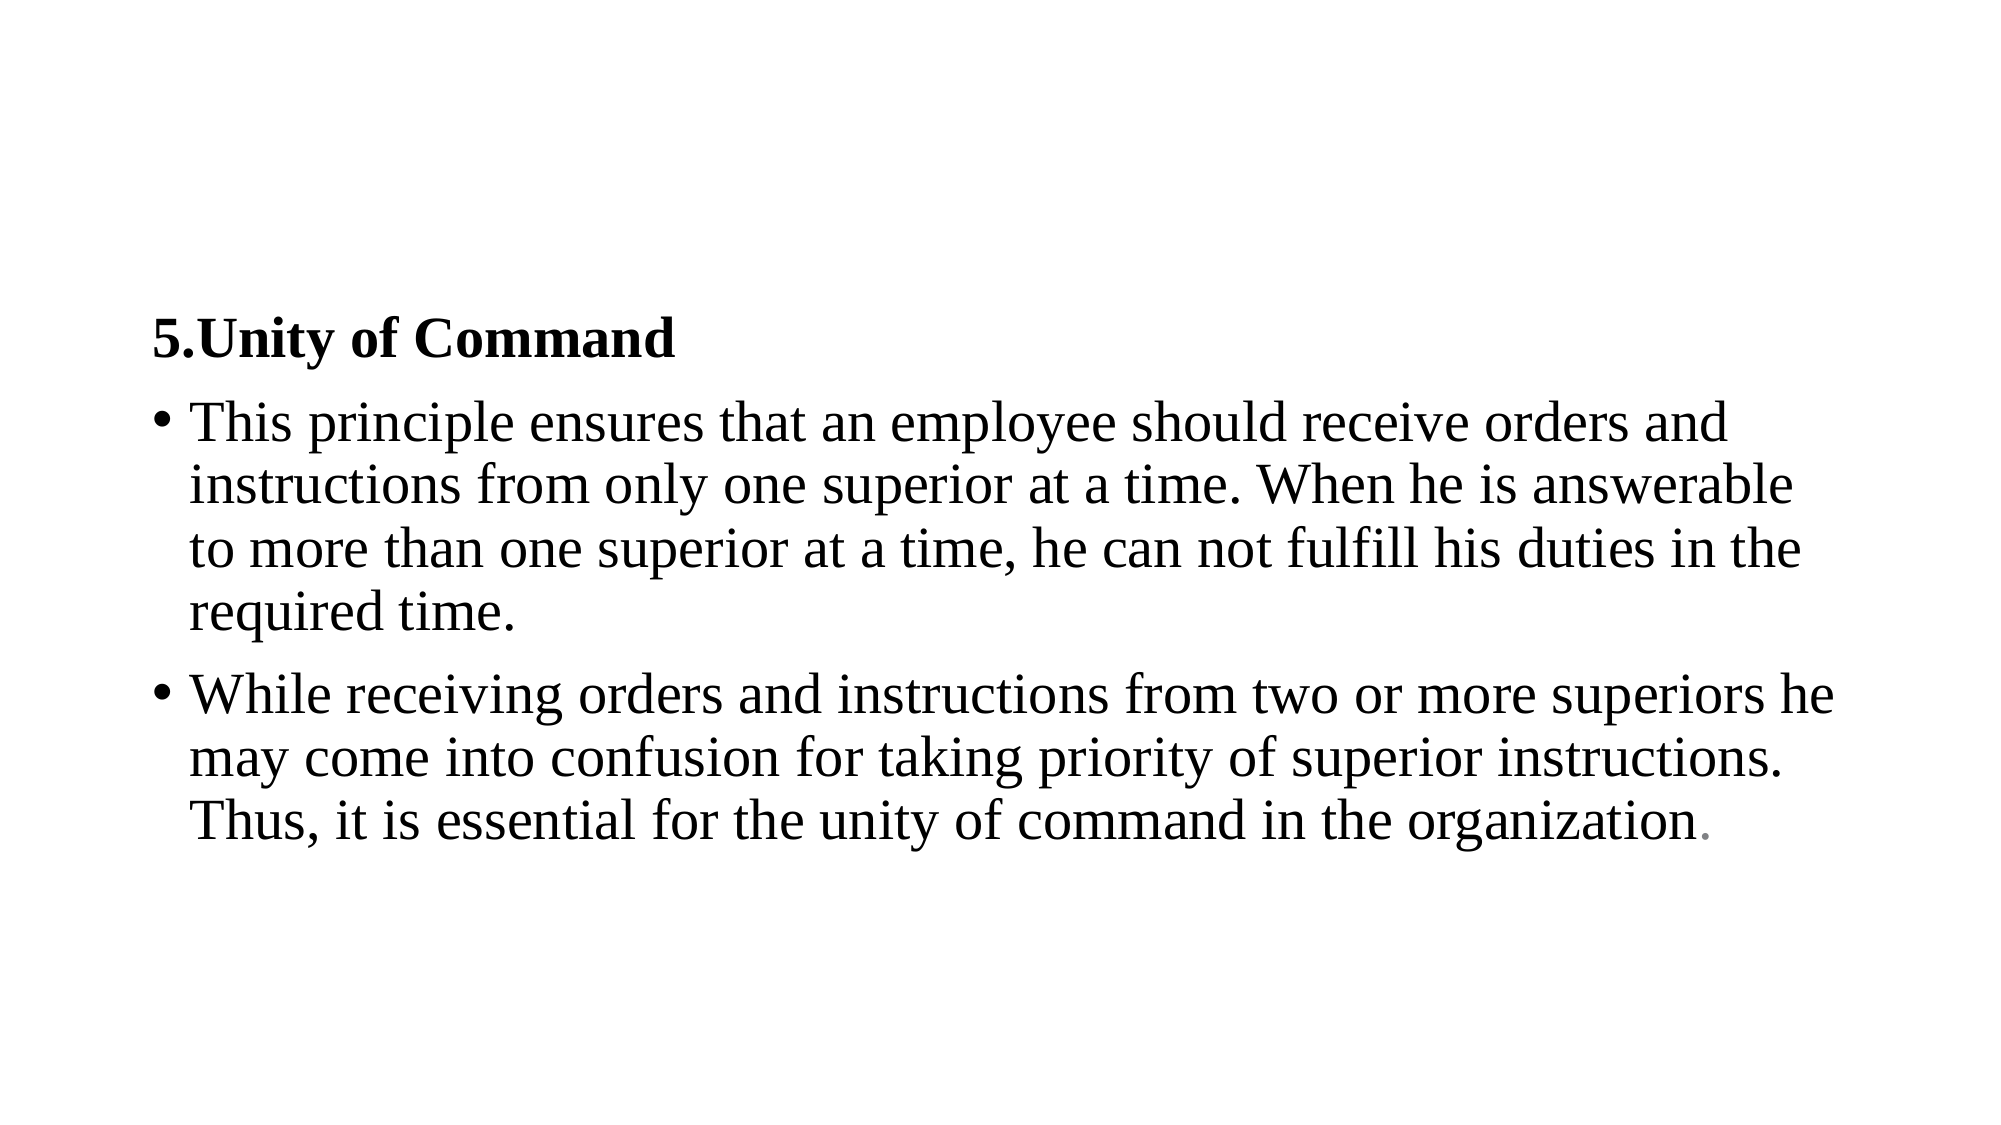

#
5.Unity of Command
This principle ensures that an employee should receive orders and instructions from only one superior at a time. When he is answerable to more than one superior at a time, he can not fulfill his duties in the required time.
While receiving orders and instructions from two or more superiors he may come into confusion for taking priority of superior instructions. Thus, it is essential for the unity of command in the organization.